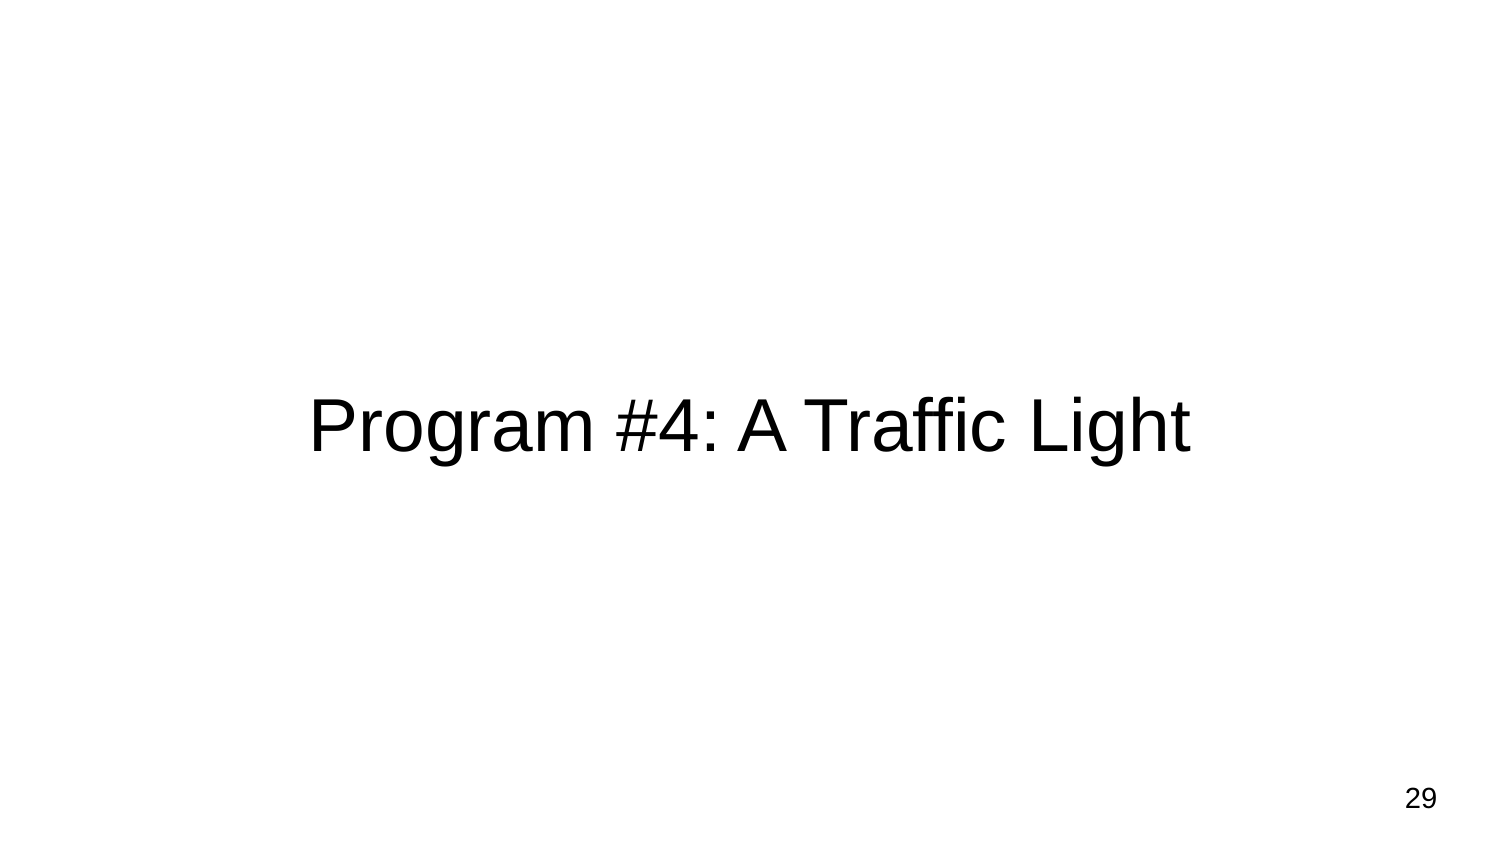

# Program #4: A Traffic Light
29